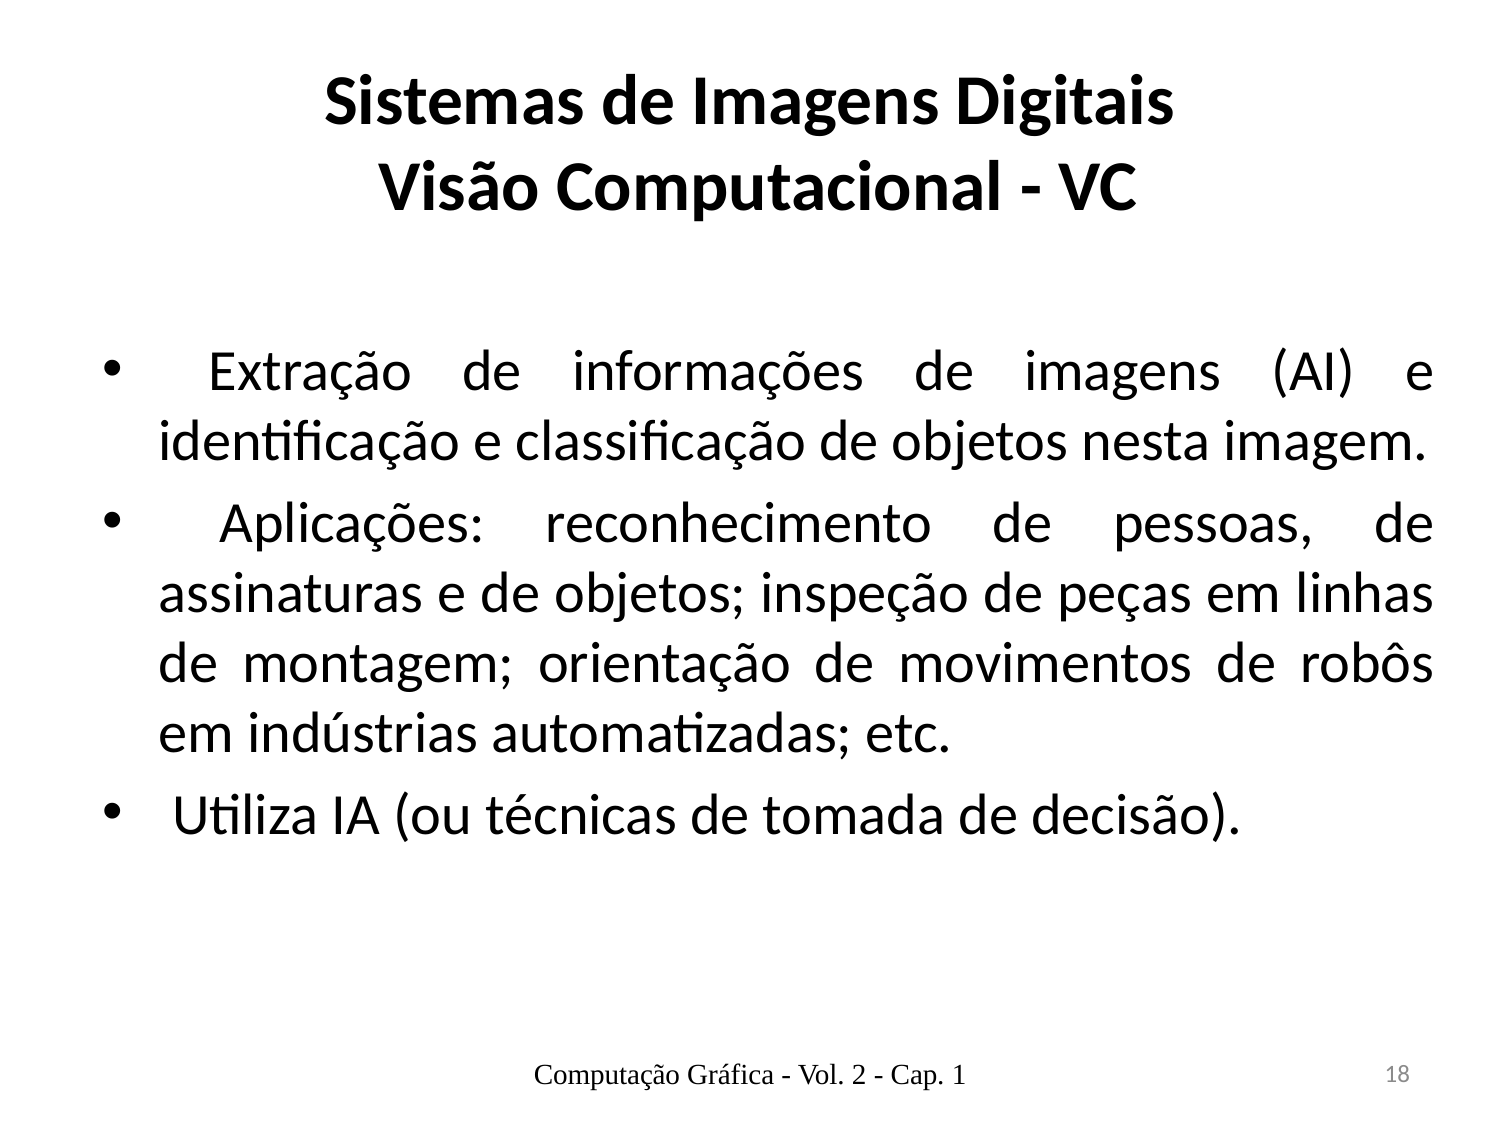

# Sistemas de Imagens Digitais Visão Computacional - VC
 Extração de informações de imagens (AI) e identificação e classificação de objetos nesta imagem.
 Aplicações: reconhecimento de pessoas, de assinaturas e de objetos; inspeção de peças em linhas de montagem; orientação de movimentos de robôs em indústrias automatizadas; etc.
 Utiliza IA (ou técnicas de tomada de decisão).
Computação Gráfica - Vol. 2 - Cap. 1
18